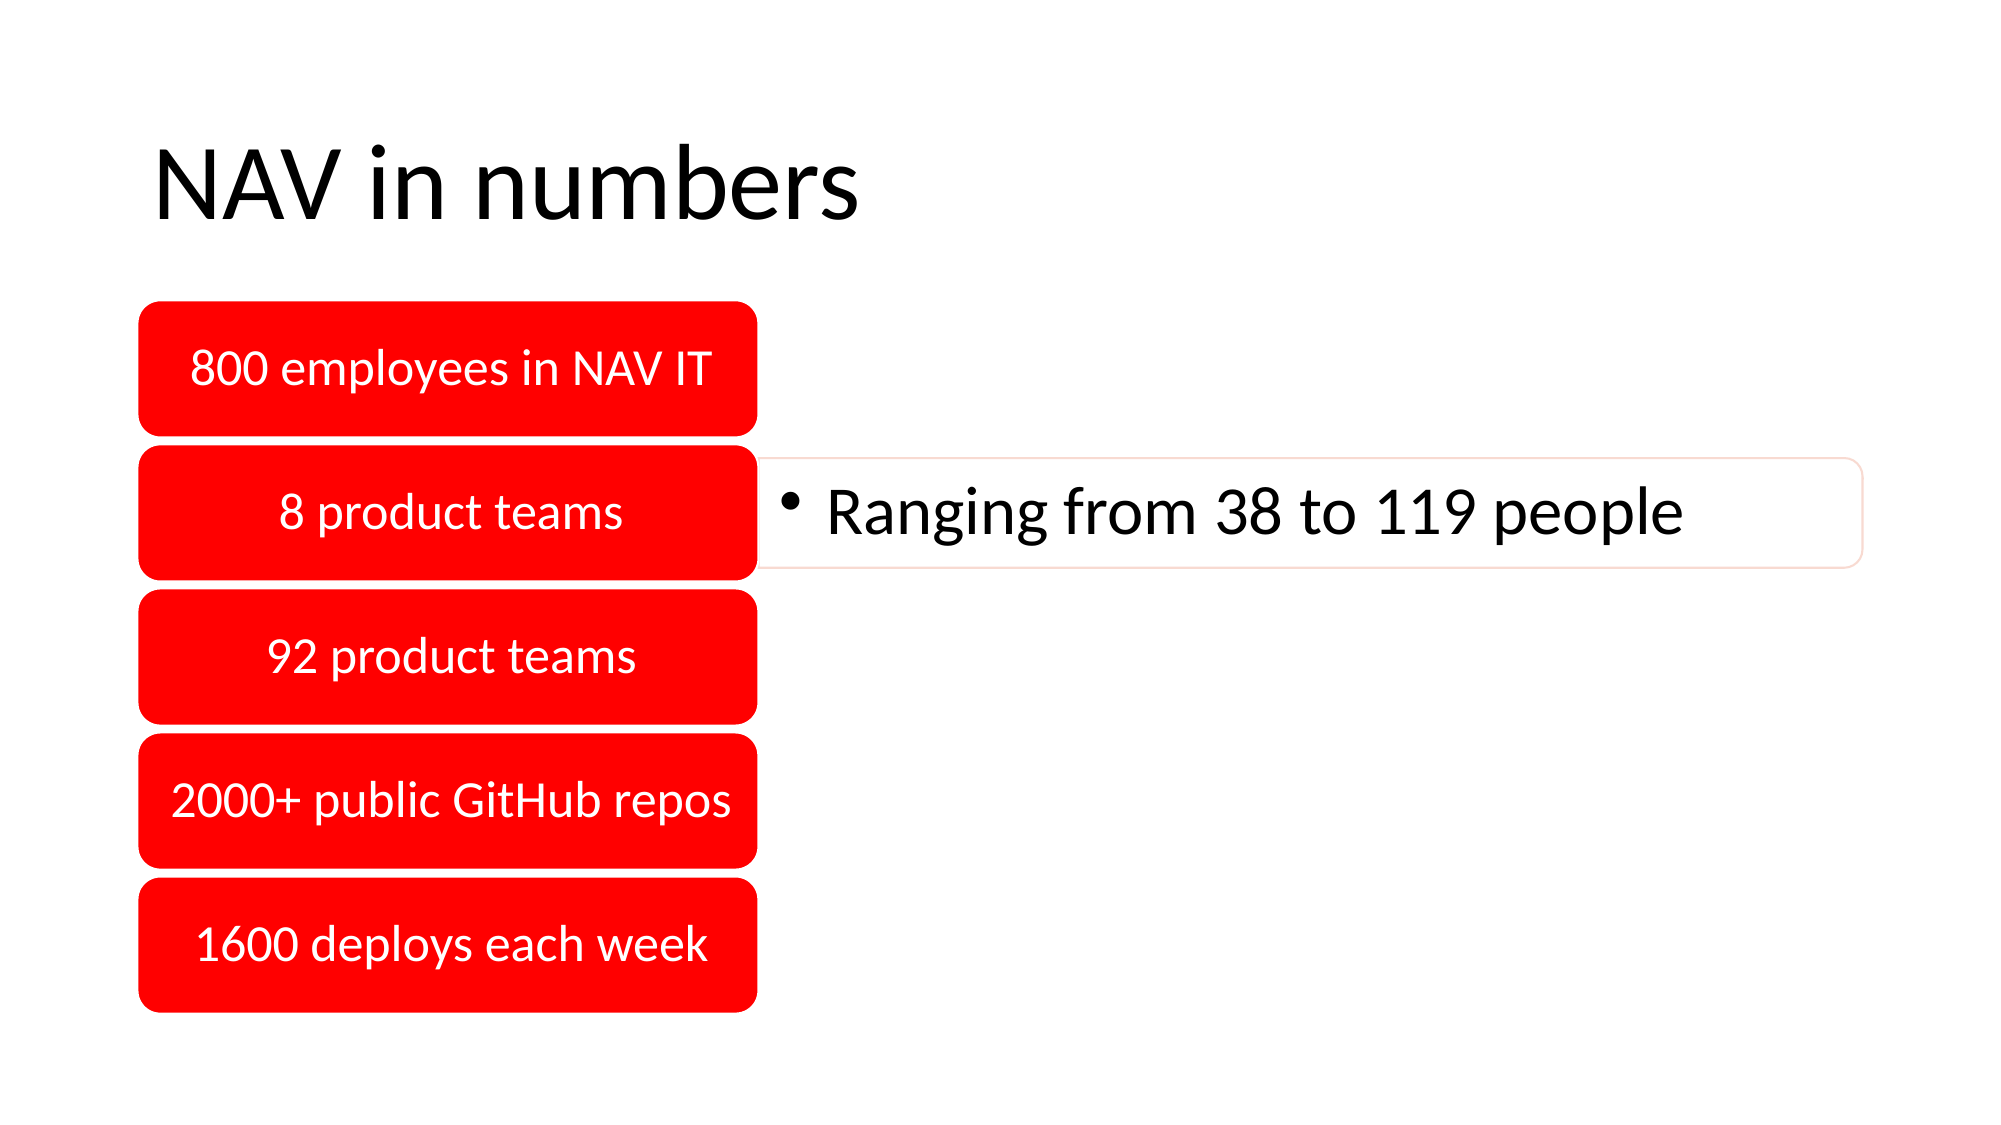

# NAV in numbers

800 employees in NAV IT
Ranging from 38 to 119 people
8 product teams
92 product teams
2000+ public GitHub repos
1600 deploys each week